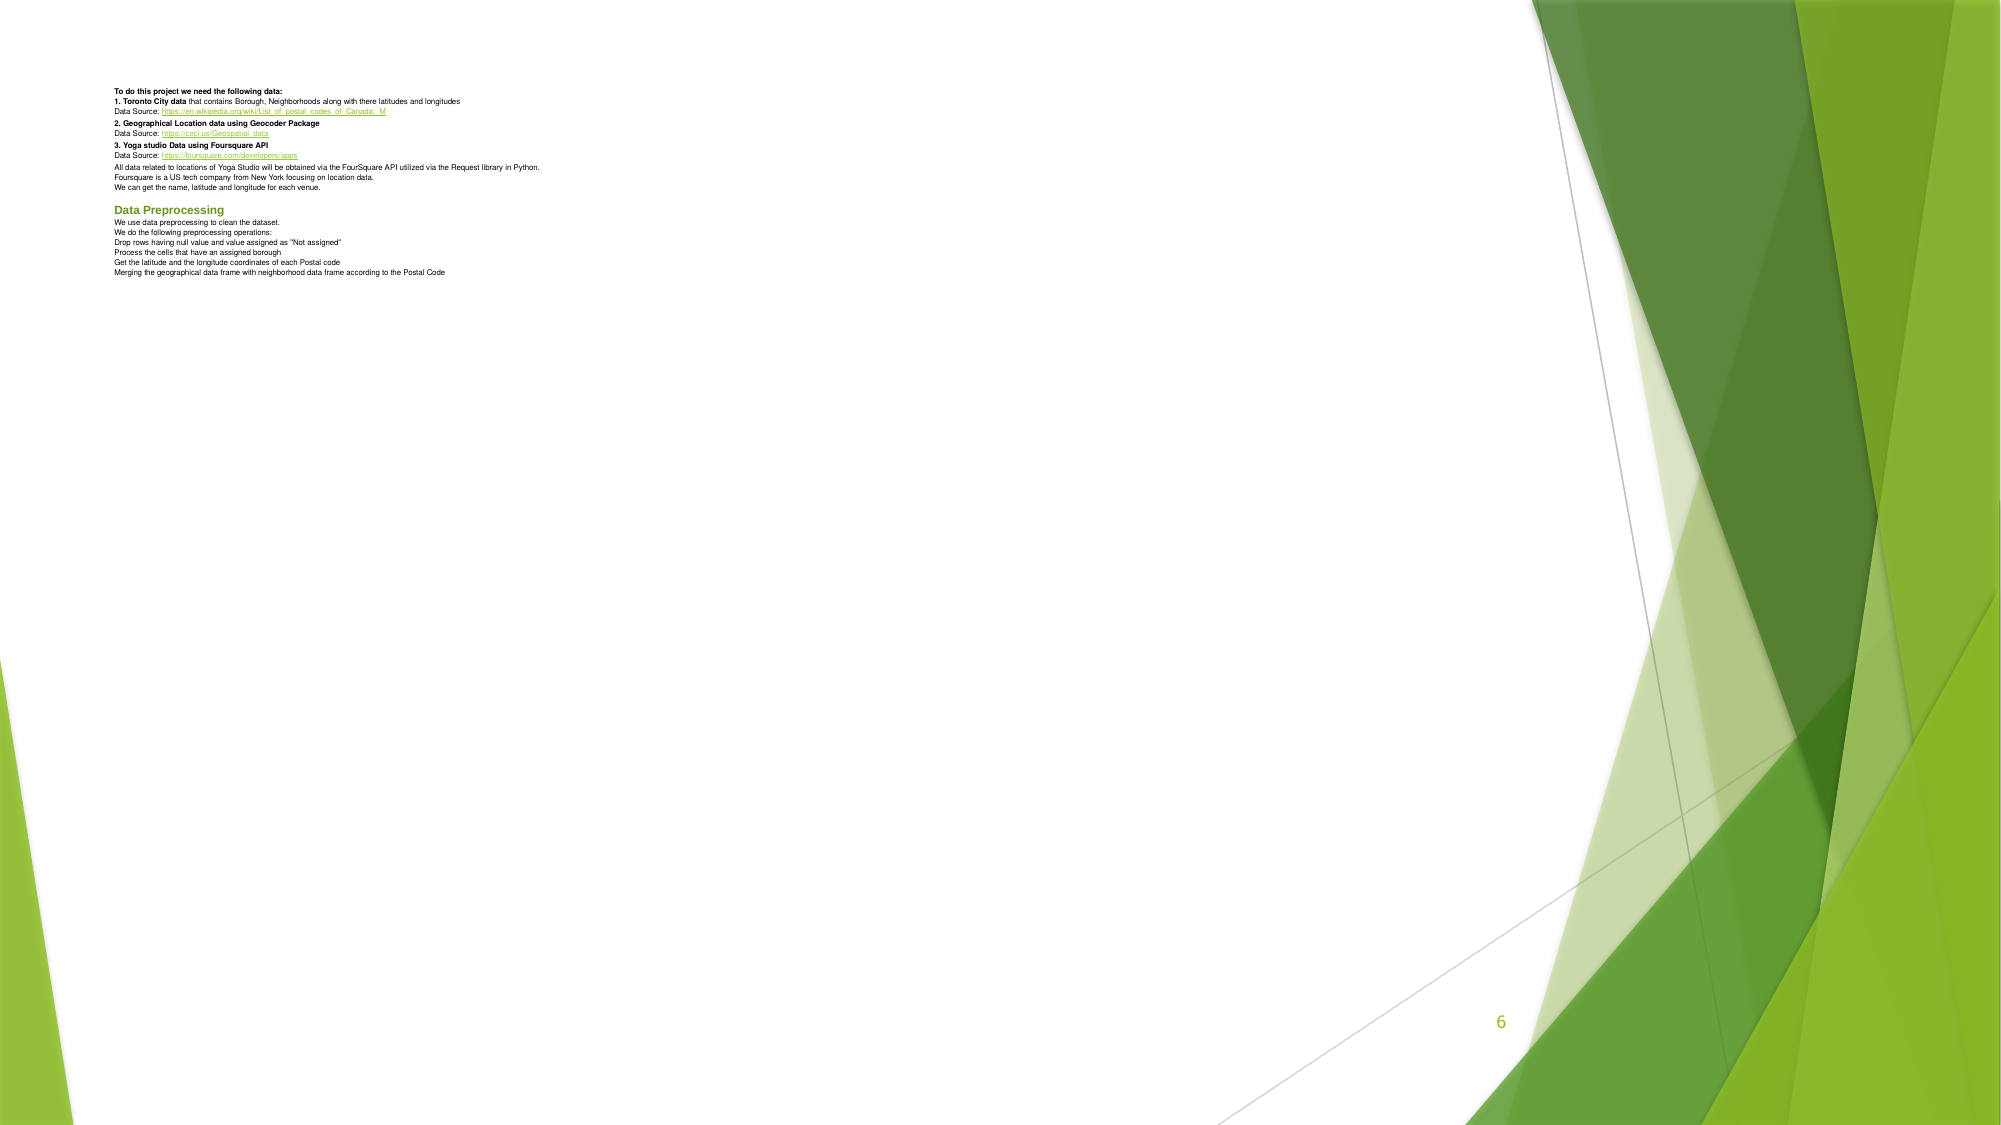

# To do this project we need the following data: 1. Toronto City data that contains Borough, Neighborhoods along with there latitudes and longitudes Data Source: https://en.wikipedia.org/wiki/List_of_postal_codes_of_Canada:_M 2. Geographical Location data using Geocoder Package Data Source: https://cocl.us/Geospatial_data 3. Yoga studio Data using Foursquare API Data Source: https://foursquare.com/developers/apps All data related to locations of Yoga Studio will be obtained via the FourSquare API utilized via the Request library in Python. Foursquare is a US tech company from New York focusing on location data. We can get the name, latitude and longitude for each venue. Data Preprocessing We use data preprocessing to clean the dataset. We do the following preprocessing operations: Drop rows having null value and value assigned as "Not assigned" Process the cells that have an assigned borough Get the latitude and the longitude coordinates of each Postal code Merging the geographical data frame with neighborhood data frame according to the Postal Code
6